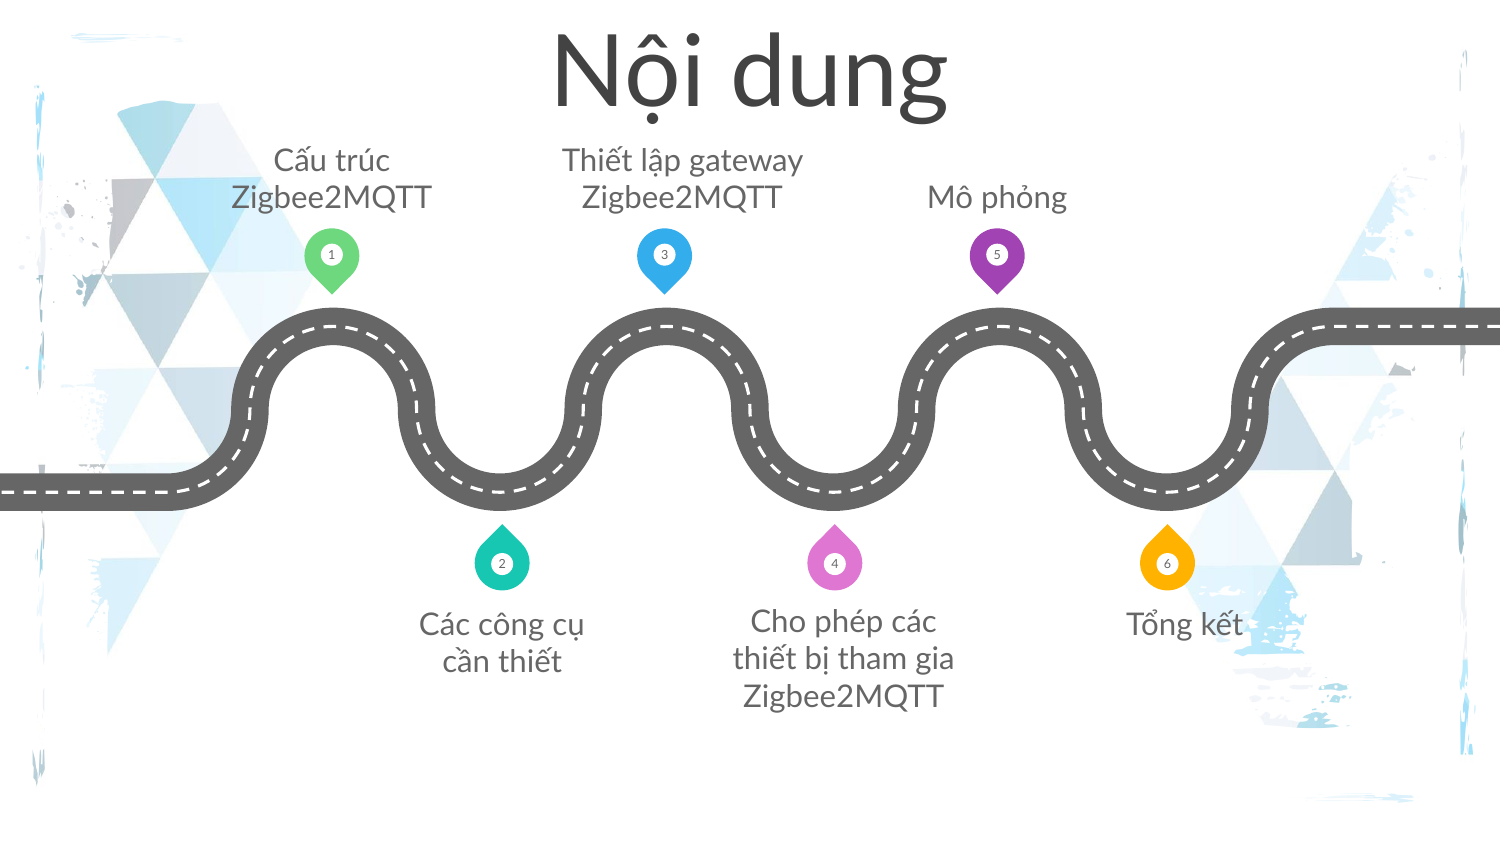

Nội dung
Cấu trúc Zigbee2MQTT
Thiết lập gateway Zigbee2MQTT
Mô phỏng

1

3

5

2

4

6
Cho phép các thiết bị tham gia Zigbee2MQTT
Các công cụ cần thiết
Tổng kết